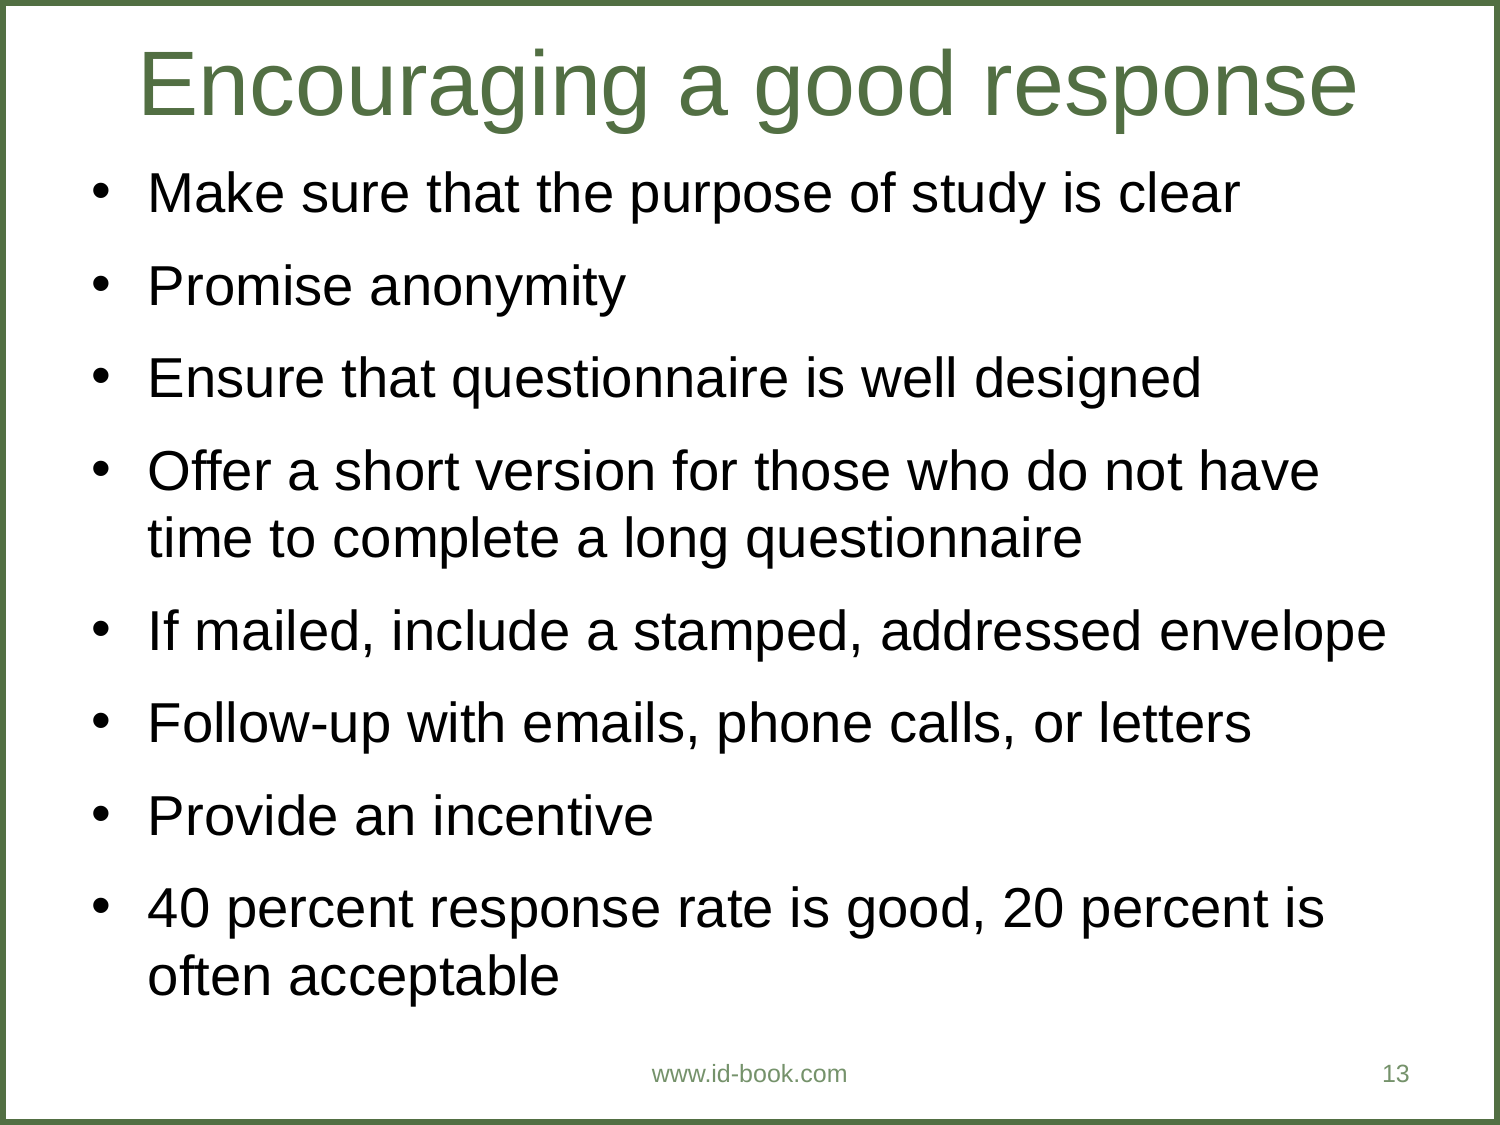

# Encouraging a good response
Make sure that the purpose of study is clear
Promise anonymity
Ensure that questionnaire is well designed
Offer a short version for those who do not have time to complete a long questionnaire
If mailed, include a stamped, addressed envelope
Follow-up with emails, phone calls, or letters
Provide an incentive
40 percent response rate is good, 20 percent is often acceptable
www.id-book.com
13